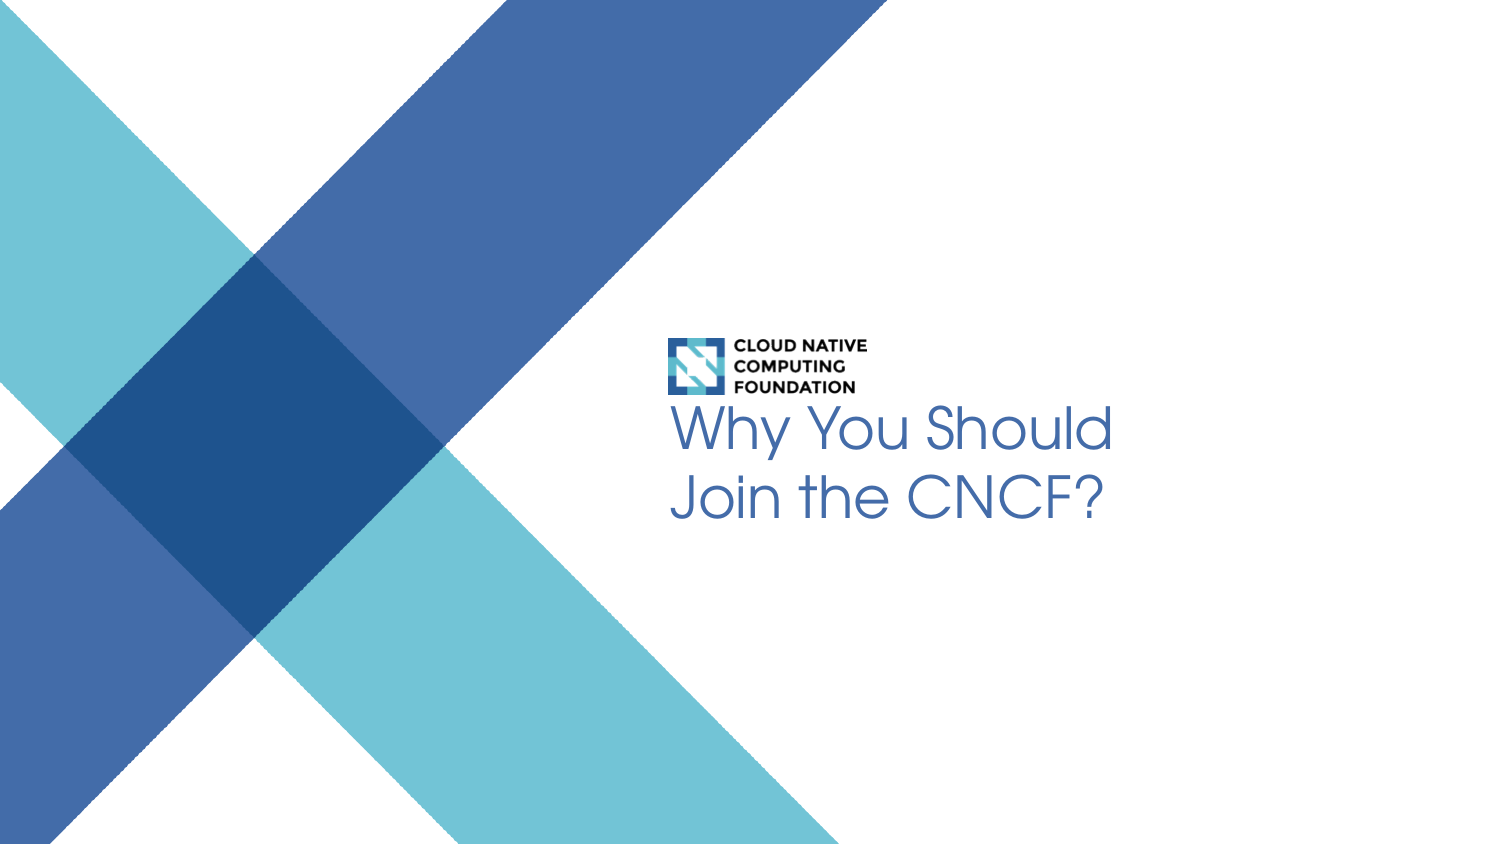

# Why You Should Join the CNCF?